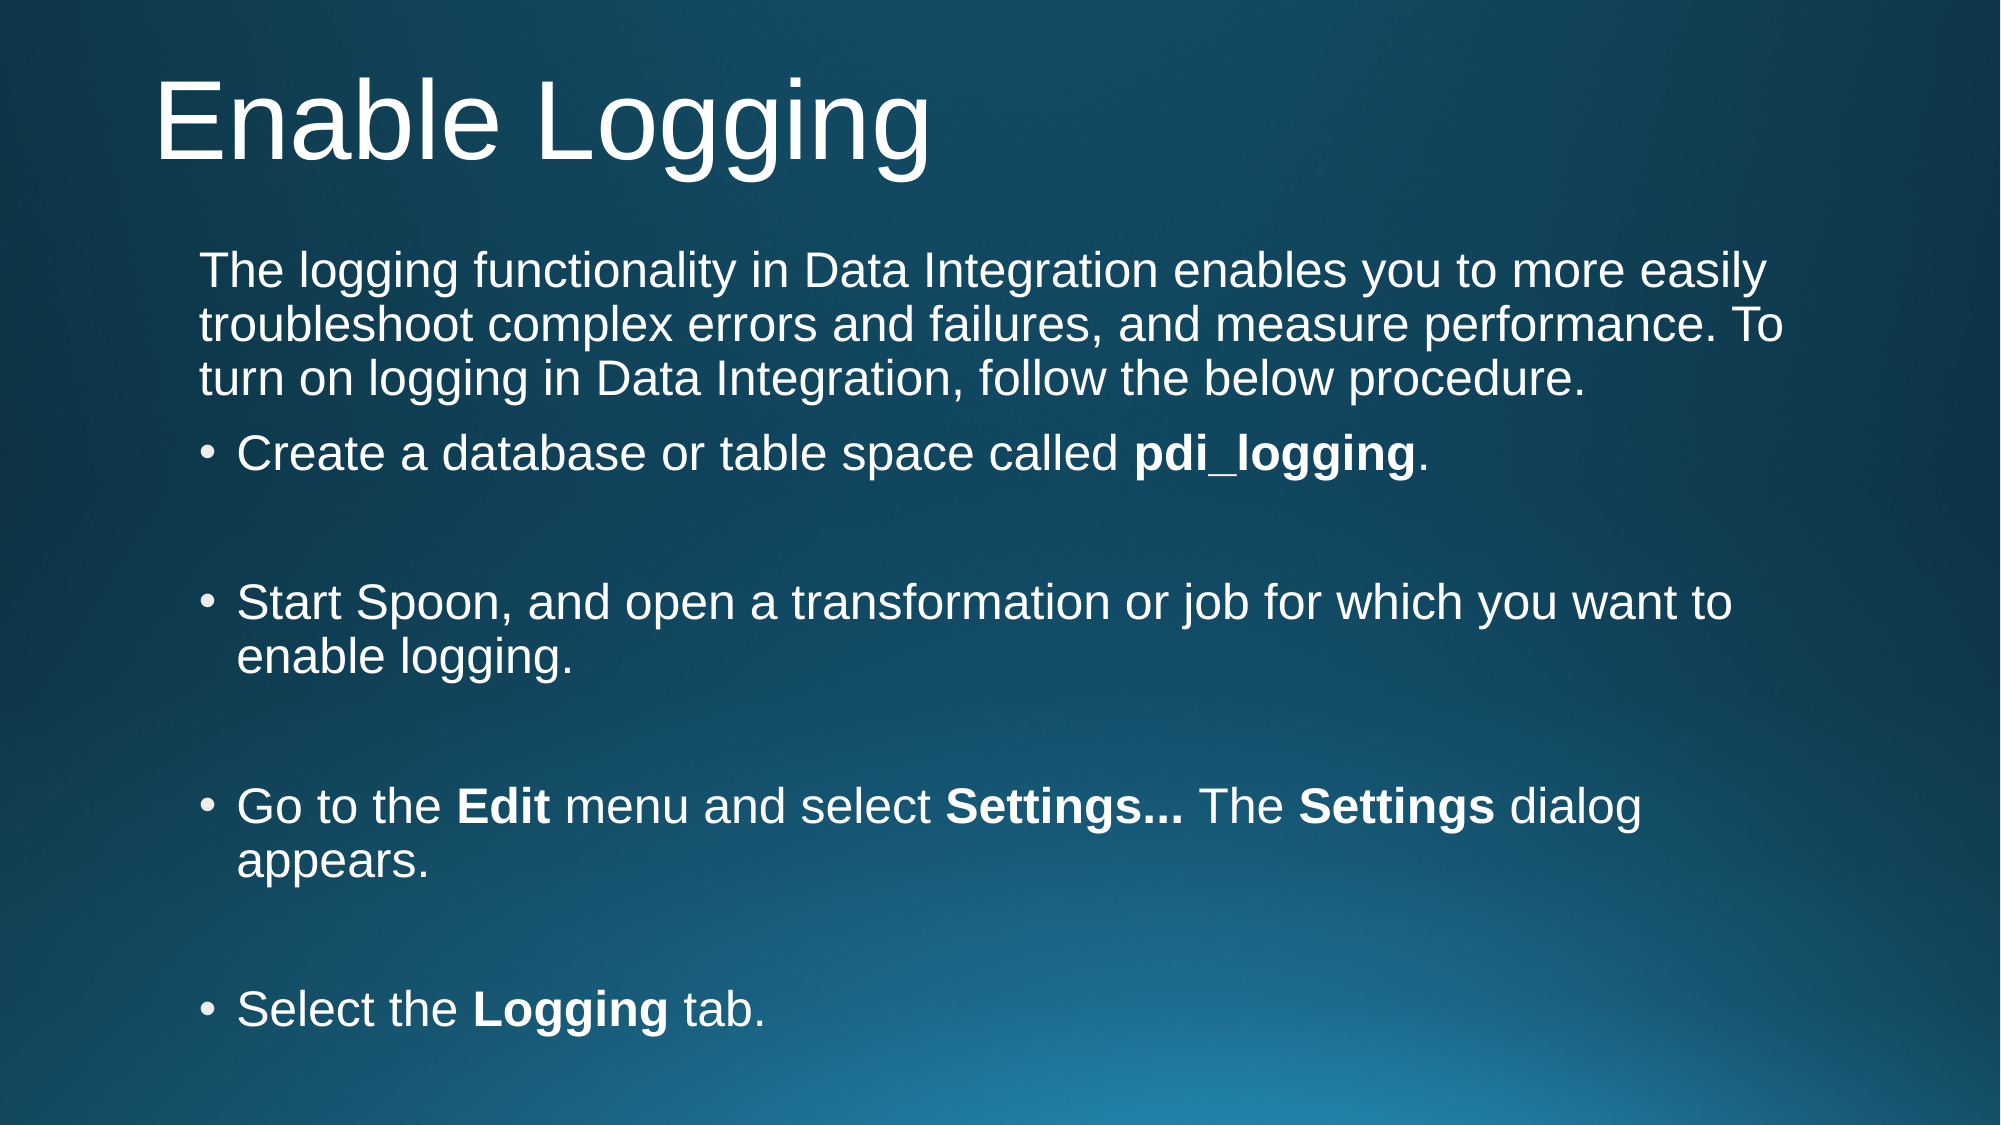

# Enable Logging
The logging functionality in Data Integration enables you to more easily troubleshoot complex errors and failures, and measure performance. To turn on logging in Data Integration, follow the below procedure.
Create a database or table space called pdi_logging.

Start Spoon, and open a transformation or job for which you want to enable logging.

Go to the Edit menu and select Settings... The Settings dialog appears.

Select the Logging tab.